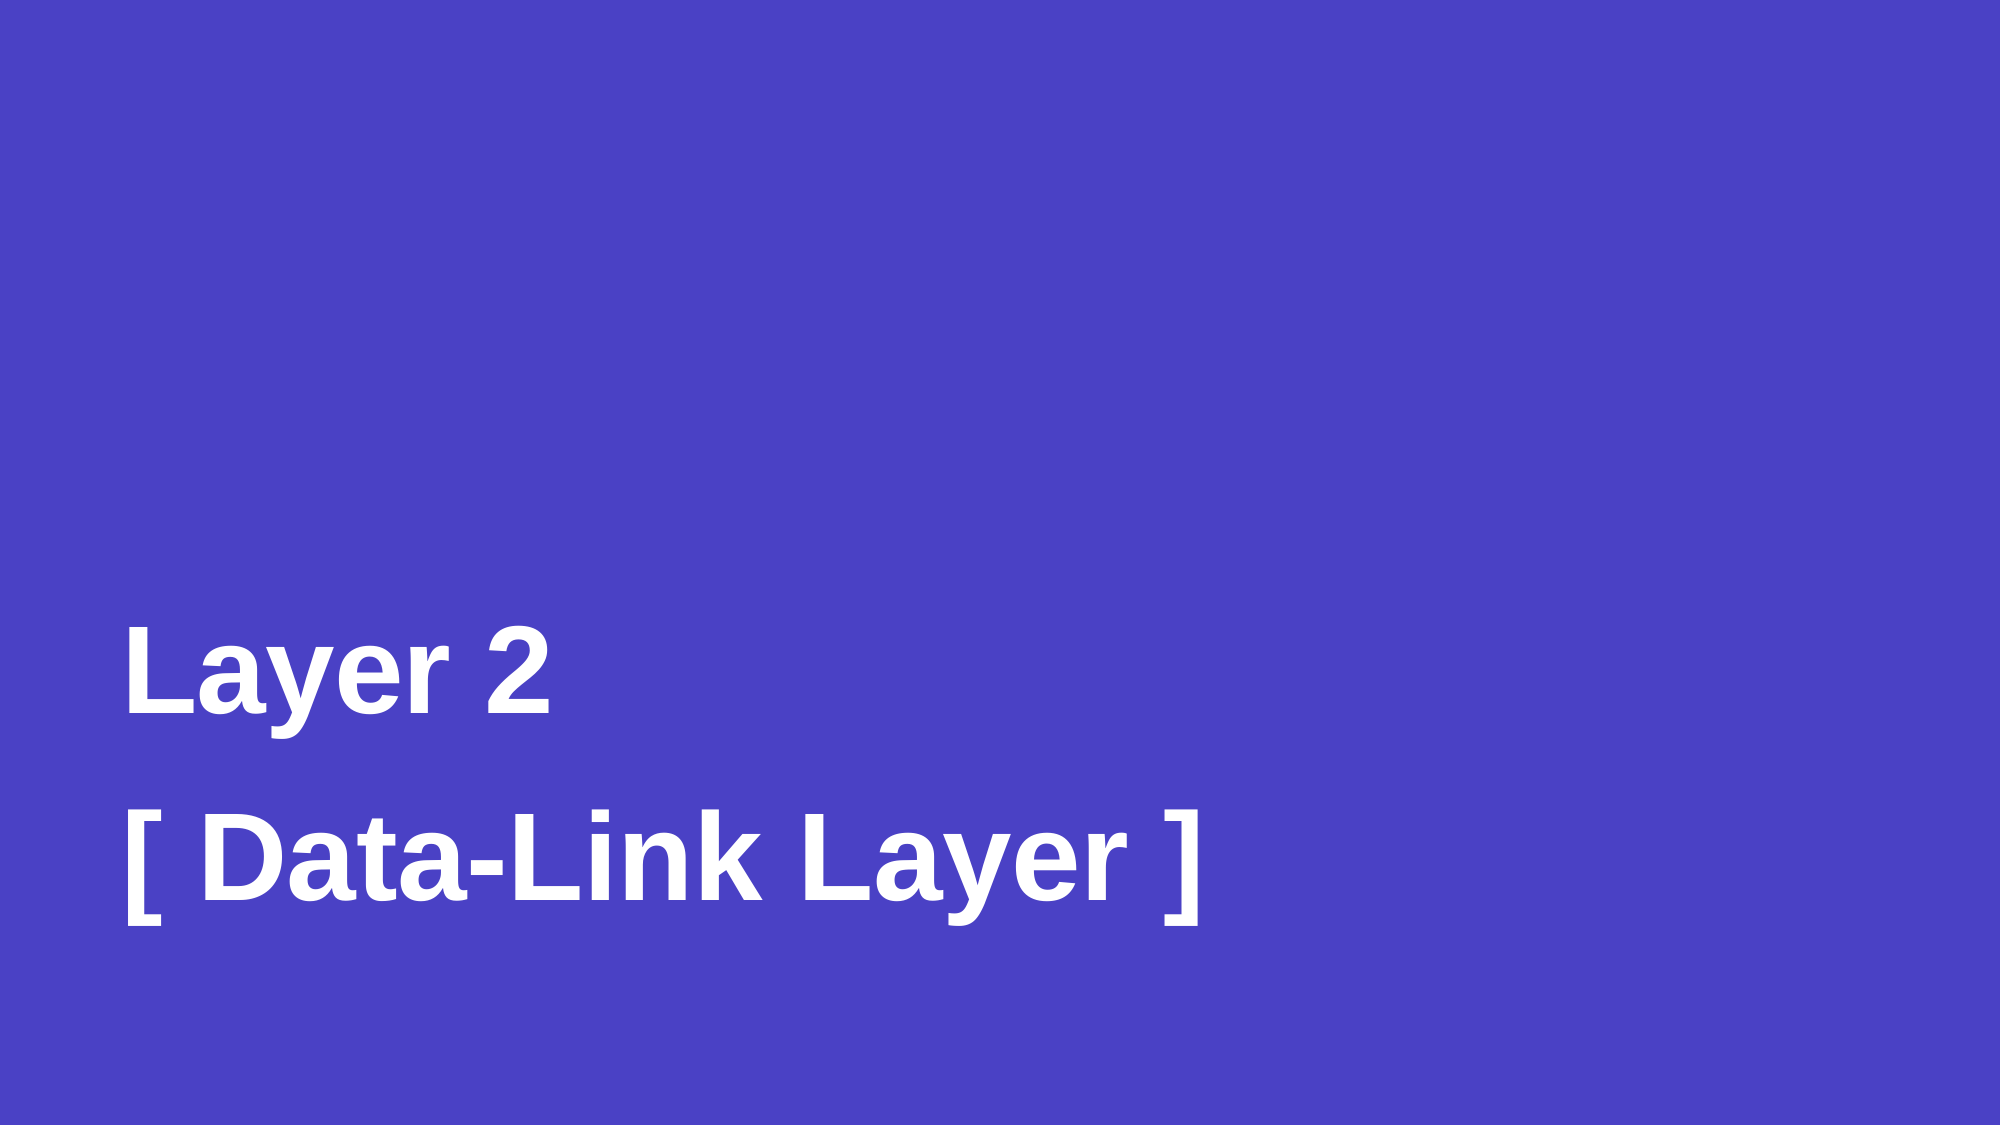

# Layer 2
[ Data-Link Layer ]